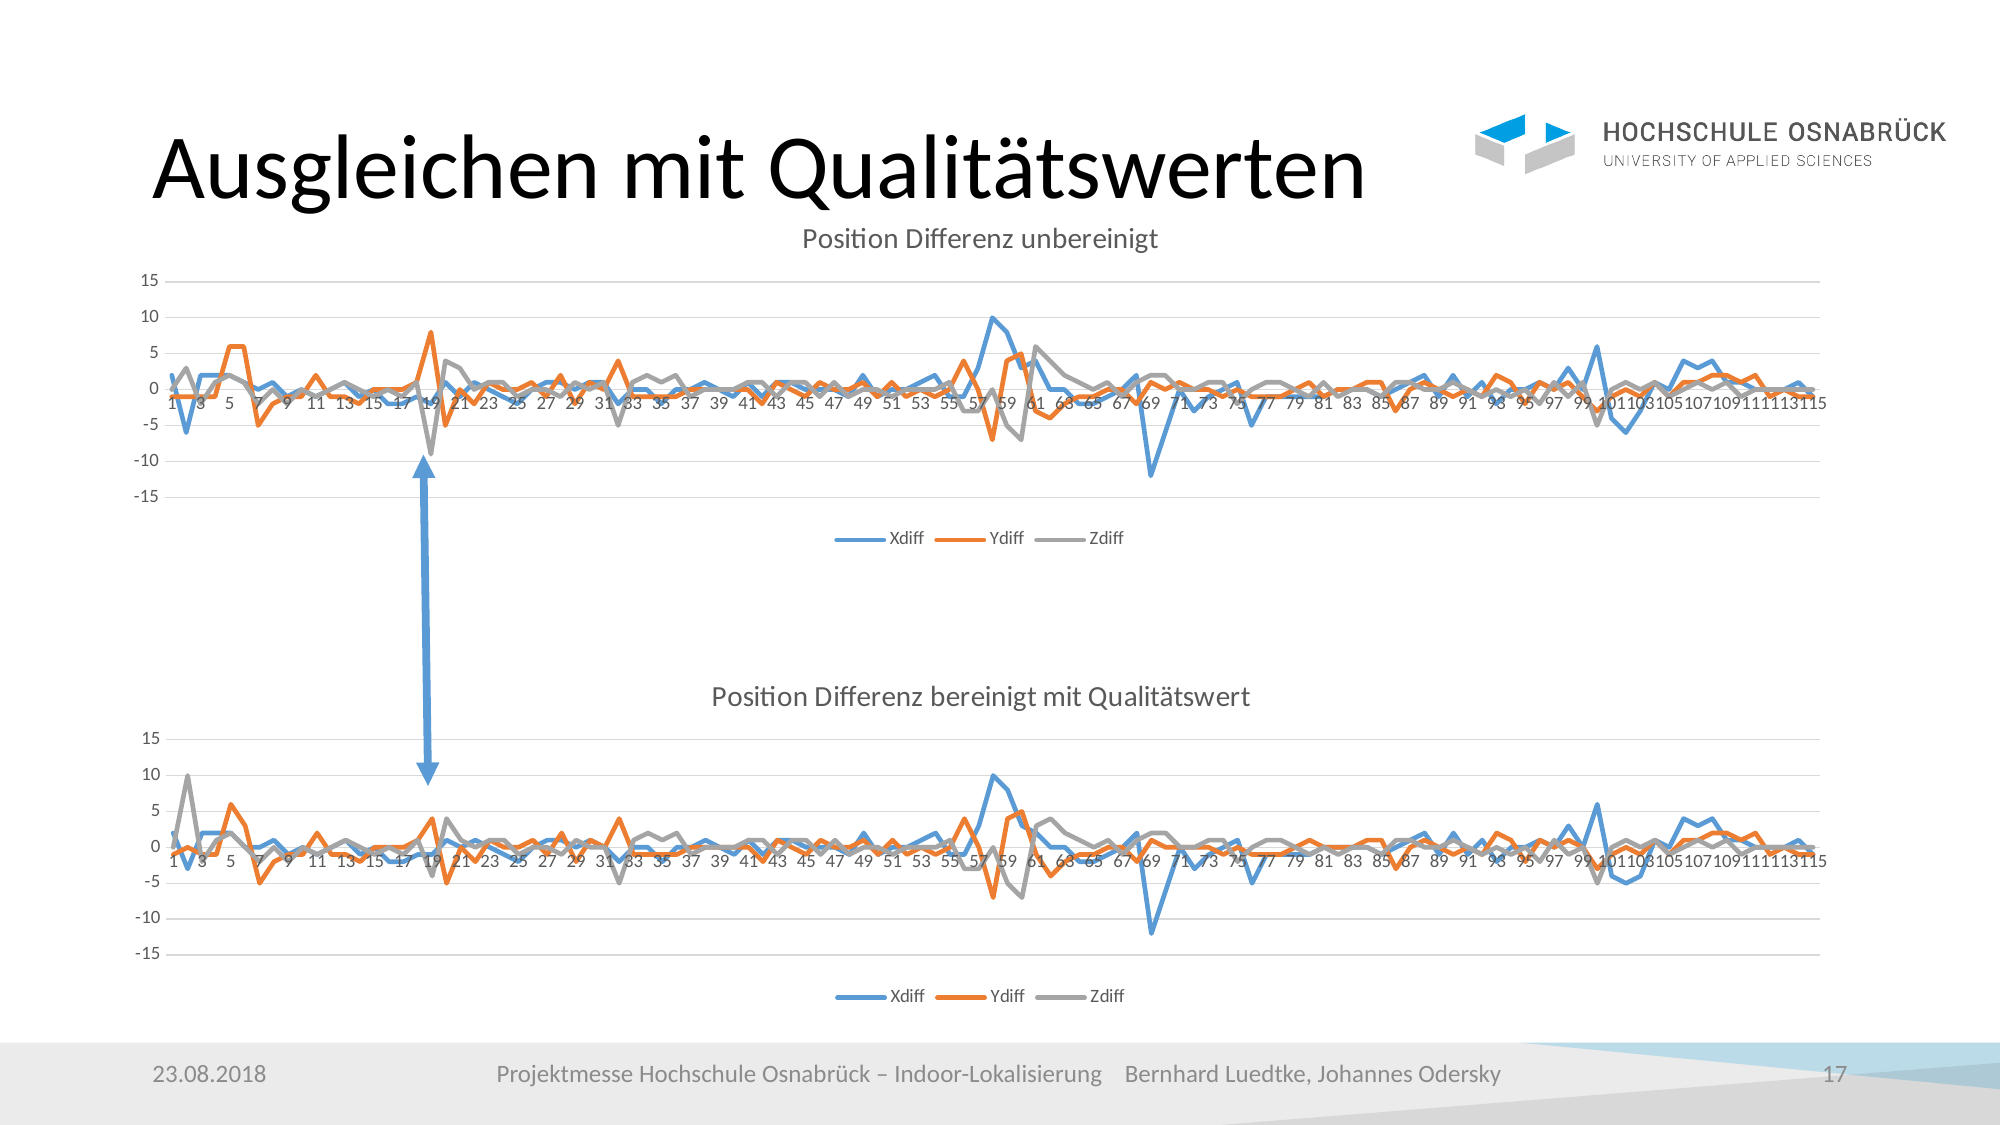

# Ausgleichen mit Qualitätswerten

### Chart: Position Differenz unbereinigt

| Category | Xdiff | Ydiff | Zdiff |
|---|---|---|---|

### Chart: Position Differenz bereinigt mit Qualitätswert

| Category | Xdiff | Ydiff | Zdiff |
|---|---|---|---|
23.08.2018
Projektmesse Hochschule Osnabrück – Indoor-Lokalisierung   		 Bernhard Luedtke, Johannes Odersky
17